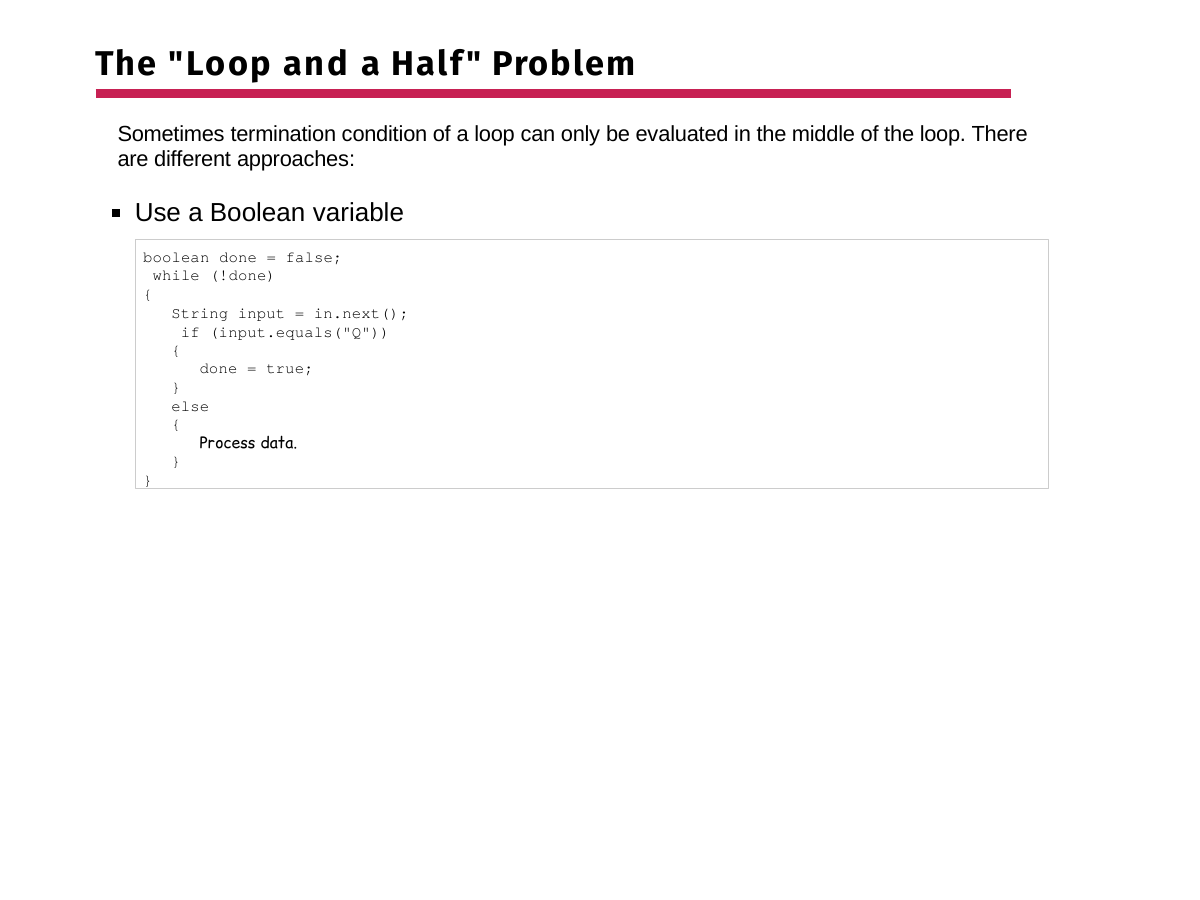

# The "Loop and a Half" Problem
Sometimes termination condition of a loop can only be evaluated in the middle of the loop. There  are different approaches:

Use a Boolean variable

boolean done = false;  while (!done)
{
String input = in.next();  if (input.equals("Q"))
{
done = true;
}
else
{
Process data.
}
}